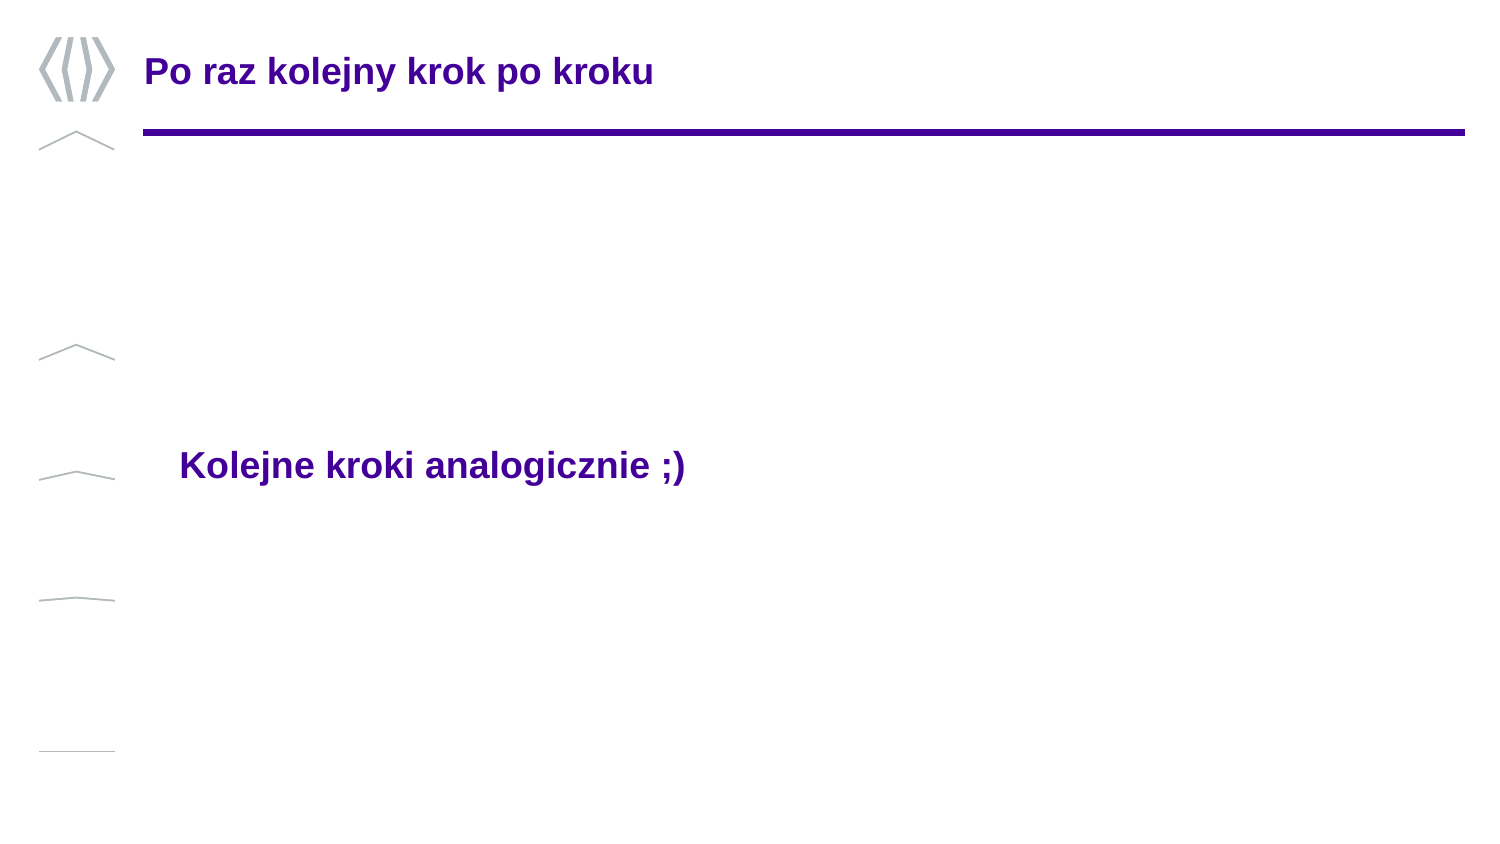

# Po raz kolejny krok po kroku
Kolejne kroki analogicznie ;)